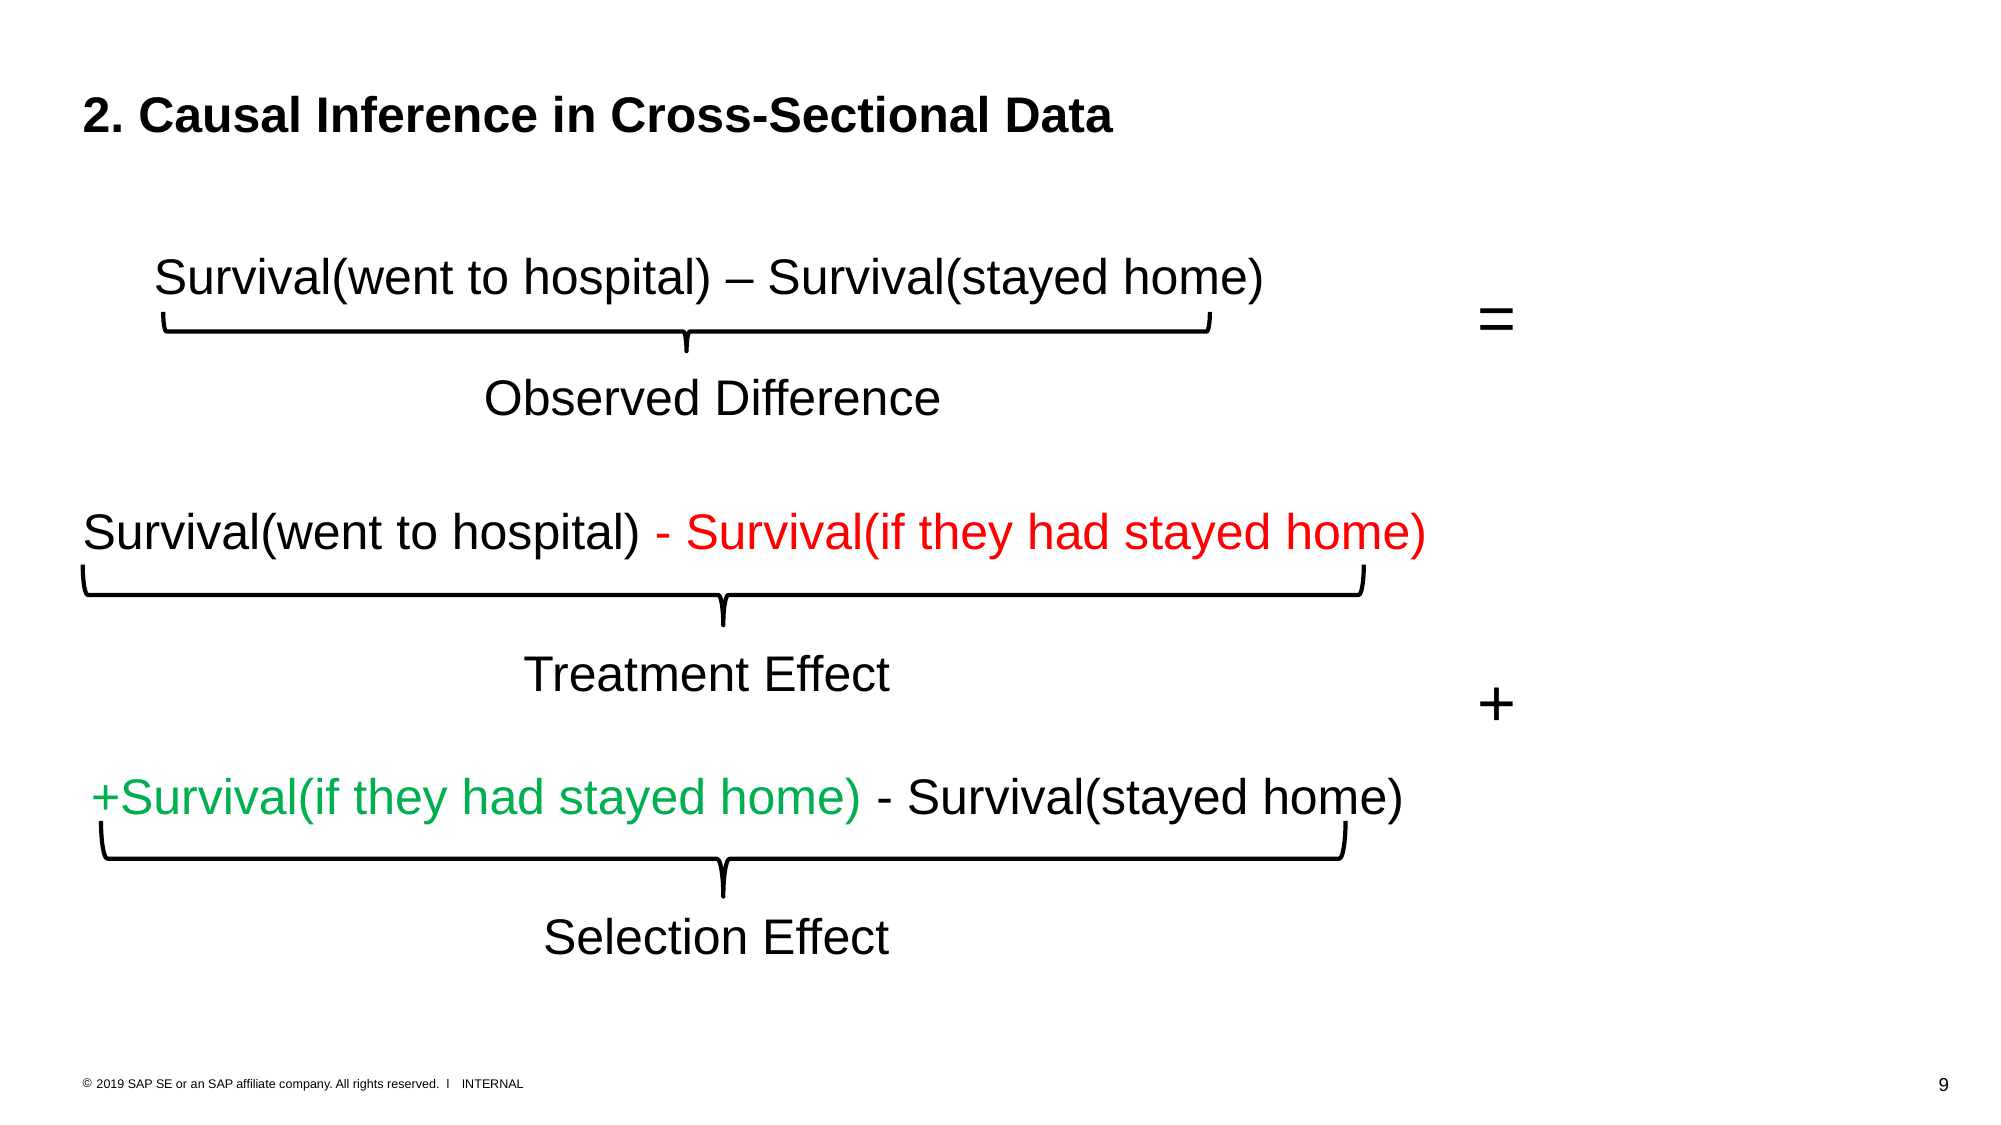

# 2. Causal Inference in Cross-Sectional Data

Survival(went to hospital) – Survival(stayed home)
=
Observed Difference
Survival(went to hospital) - Survival(if they had stayed home)
Treatment Effect
+
 +Survival(if they had stayed home) - Survival(stayed home)
Selection Effect